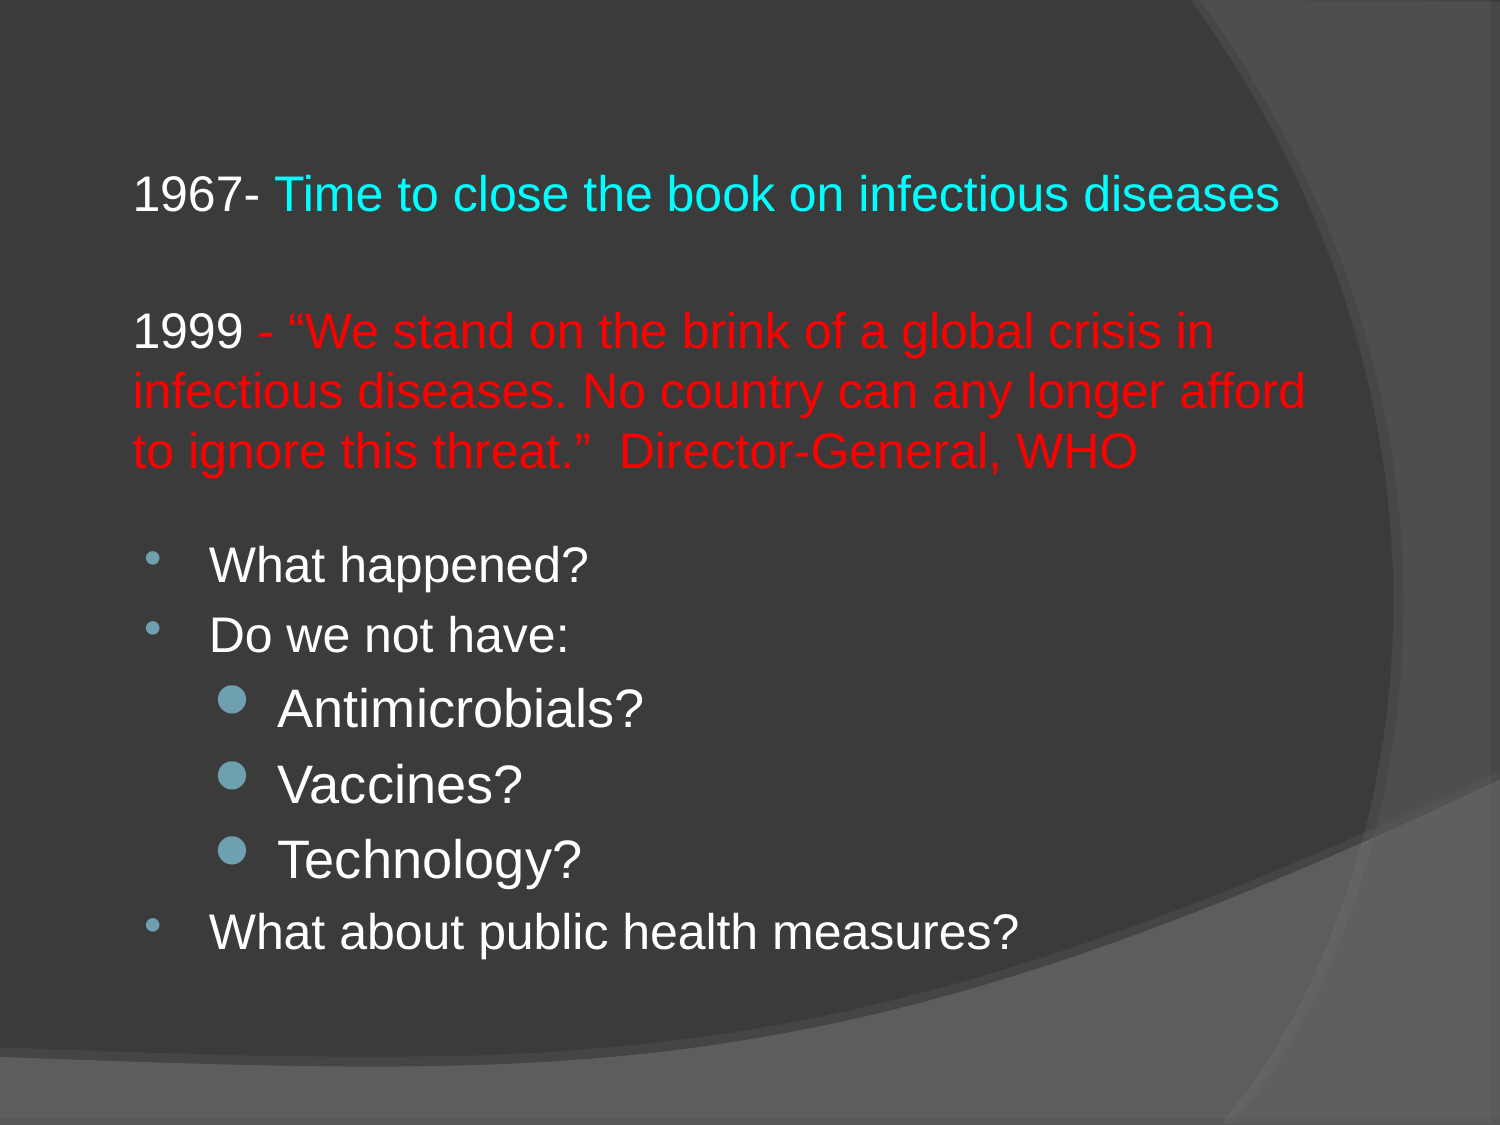

# 1967- Time to close the book on infectious diseases 1999 - “We stand on the brink of a global crisis in infectious diseases. No country can any longer afford to ignore this threat.”  Director-General, WHO
What happened?
Do we not have:
 Antimicrobials?
 Vaccines?
 Technology?
What about public health measures?